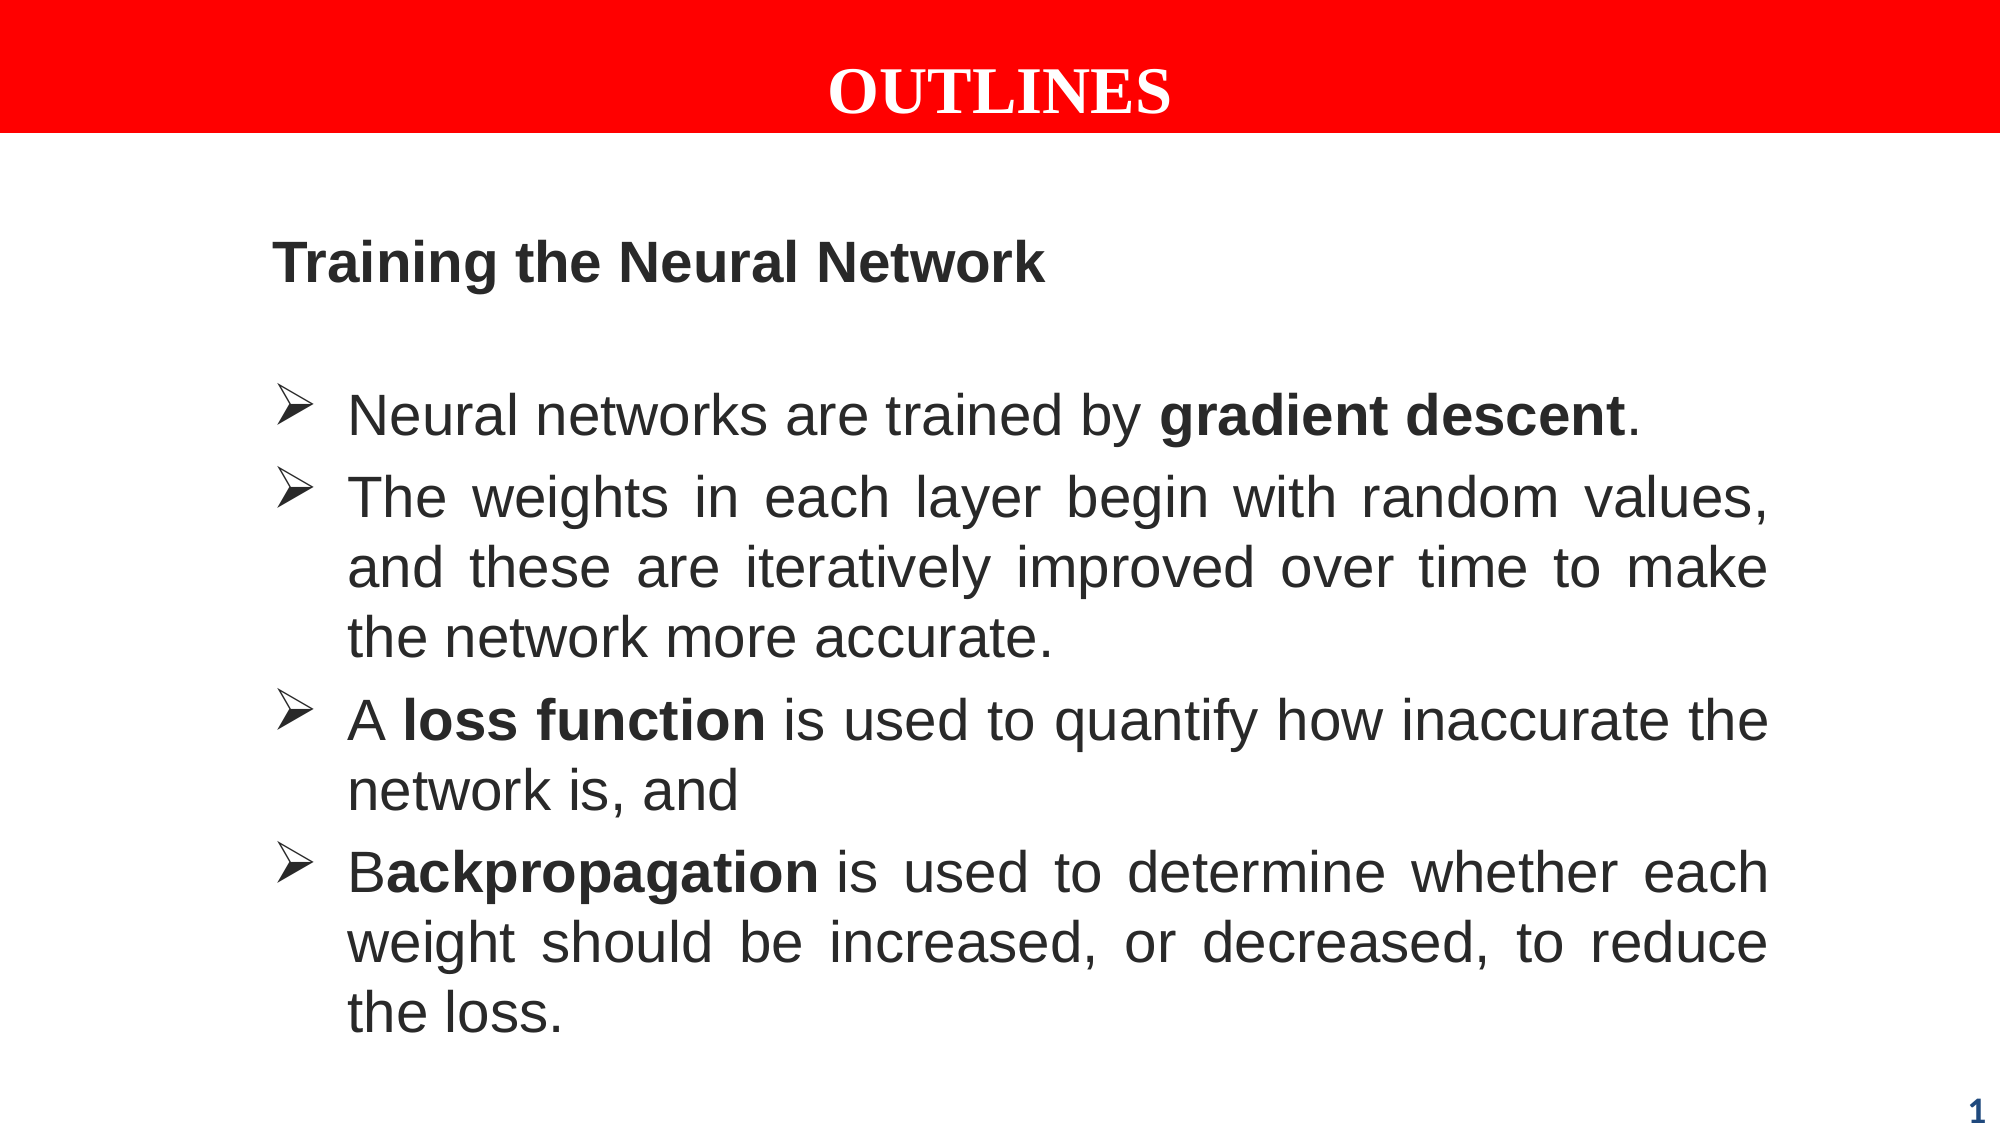

Outlines
Training the Neural Network

Neural networks are trained by gradient descent.
The weights in each layer begin with random values, and these are iteratively improved over time to make the network more accurate.
A loss function is used to quantify how inaccurate the network is, and
Backpropagation is used to determine whether each weight should be increased, or decreased, to reduce the loss.
1